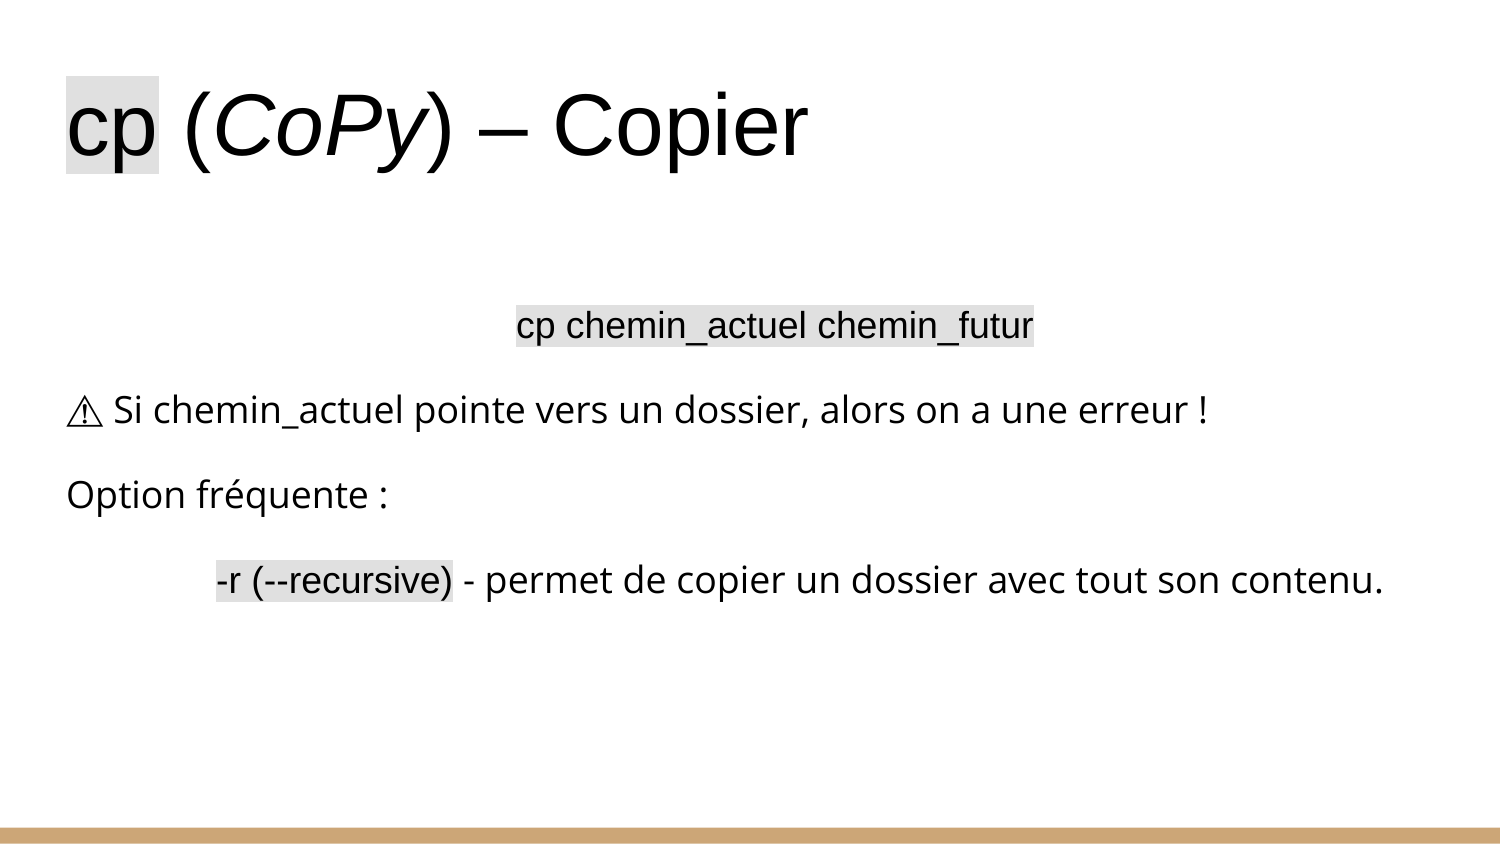

# cp (CoPy) – Copier

	cp chemin_actuel chemin_futur
⚠️ Si chemin_actuel pointe vers un dossier, alors on a une erreur !
Option fréquente :
	-r (--recursive) - permet de copier un dossier avec tout son contenu.